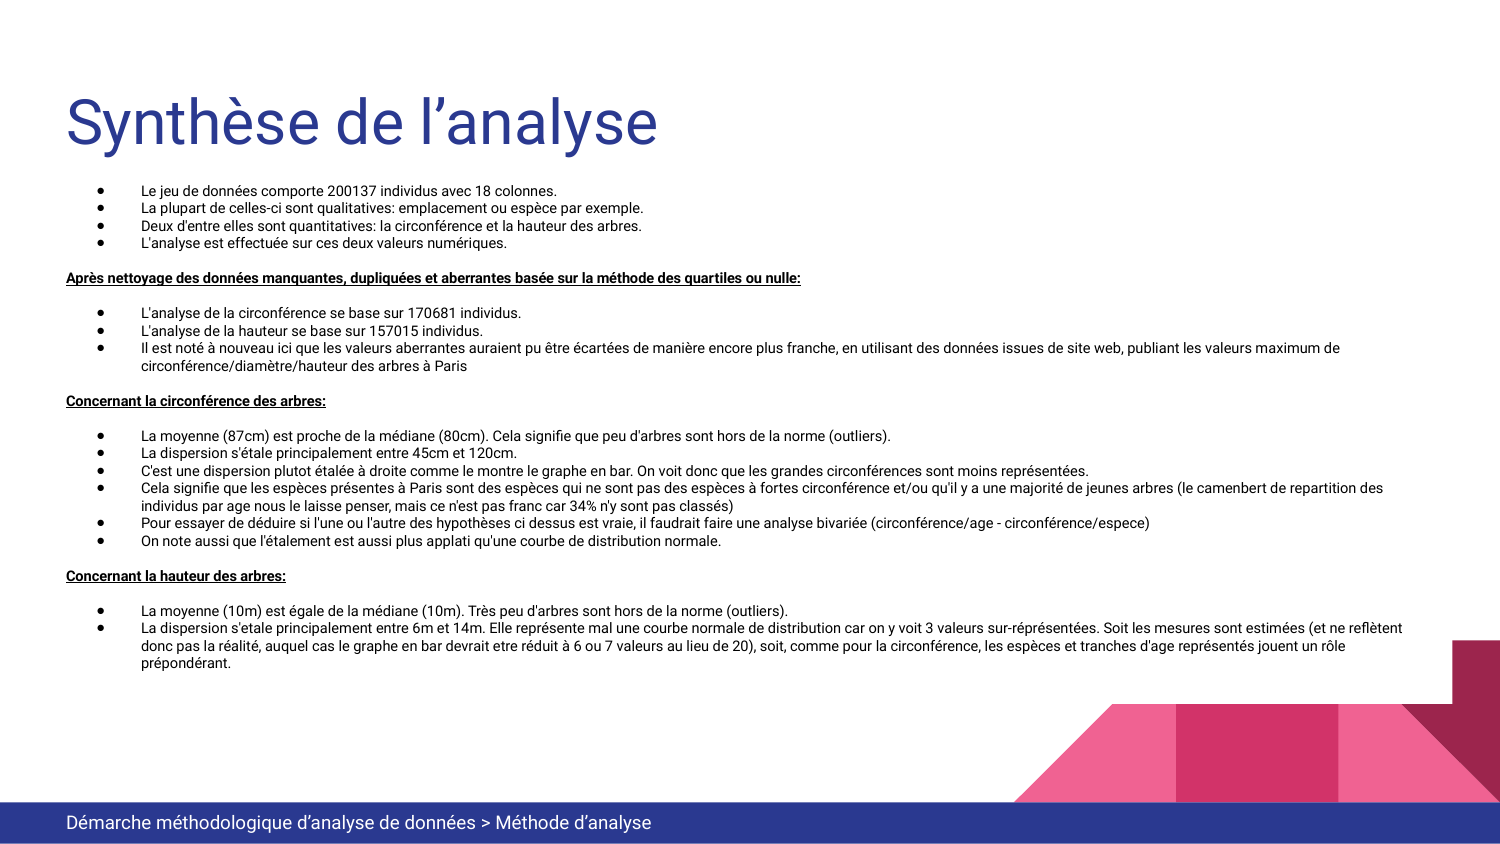

# Synthèse de l’analyse
Le jeu de données comporte 200137 individus avec 18 colonnes.
La plupart de celles-ci sont qualitatives: emplacement ou espèce par exemple.
Deux d'entre elles sont quantitatives: la circonférence et la hauteur des arbres.
L'analyse est effectuée sur ces deux valeurs numériques.

Après nettoyage des données manquantes, dupliquées et aberrantes basée sur la méthode des quartiles ou nulle:

L'analyse de la circonférence se base sur 170681 individus.
L'analyse de la hauteur se base sur 157015 individus.
Il est noté à nouveau ici que les valeurs aberrantes auraient pu être écartées de manière encore plus franche, en utilisant des données issues de site web, publiant les valeurs maximum de circonférence/diamètre/hauteur des arbres à Paris

Concernant la circonférence des arbres:

La moyenne (87cm) est proche de la médiane (80cm). Cela signifie que peu d'arbres sont hors de la norme (outliers).
La dispersion s'étale principalement entre 45cm et 120cm.
C'est une dispersion plutot étalée à droite comme le montre le graphe en bar. On voit donc que les grandes circonférences sont moins représentées.
Cela signifie que les espèces présentes à Paris sont des espèces qui ne sont pas des espèces à fortes circonférence et/ou qu'il y a une majorité de jeunes arbres (le camenbert de repartition des individus par age nous le laisse penser, mais ce n'est pas franc car 34% n'y sont pas classés)
Pour essayer de déduire si l'une ou l'autre des hypothèses ci dessus est vraie, il faudrait faire une analyse bivariée (circonférence/age - circonférence/espece)
On note aussi que l'étalement est aussi plus applati qu'une courbe de distribution normale.

Concernant la hauteur des arbres:

La moyenne (10m) est égale de la médiane (10m). Très peu d'arbres sont hors de la norme (outliers).
La dispersion s'etale principalement entre 6m et 14m. Elle représente mal une courbe normale de distribution car on y voit 3 valeurs sur-réprésentées. Soit les mesures sont estimées (et ne reflètent donc pas la réalité, auquel cas le graphe en bar devrait etre réduit à 6 ou 7 valeurs au lieu de 20), soit, comme pour la circonférence, les espèces et tranches d'age représentés jouent un rôle prépondérant.

Démarche méthodologique d’analyse de données > Méthode d’analyse